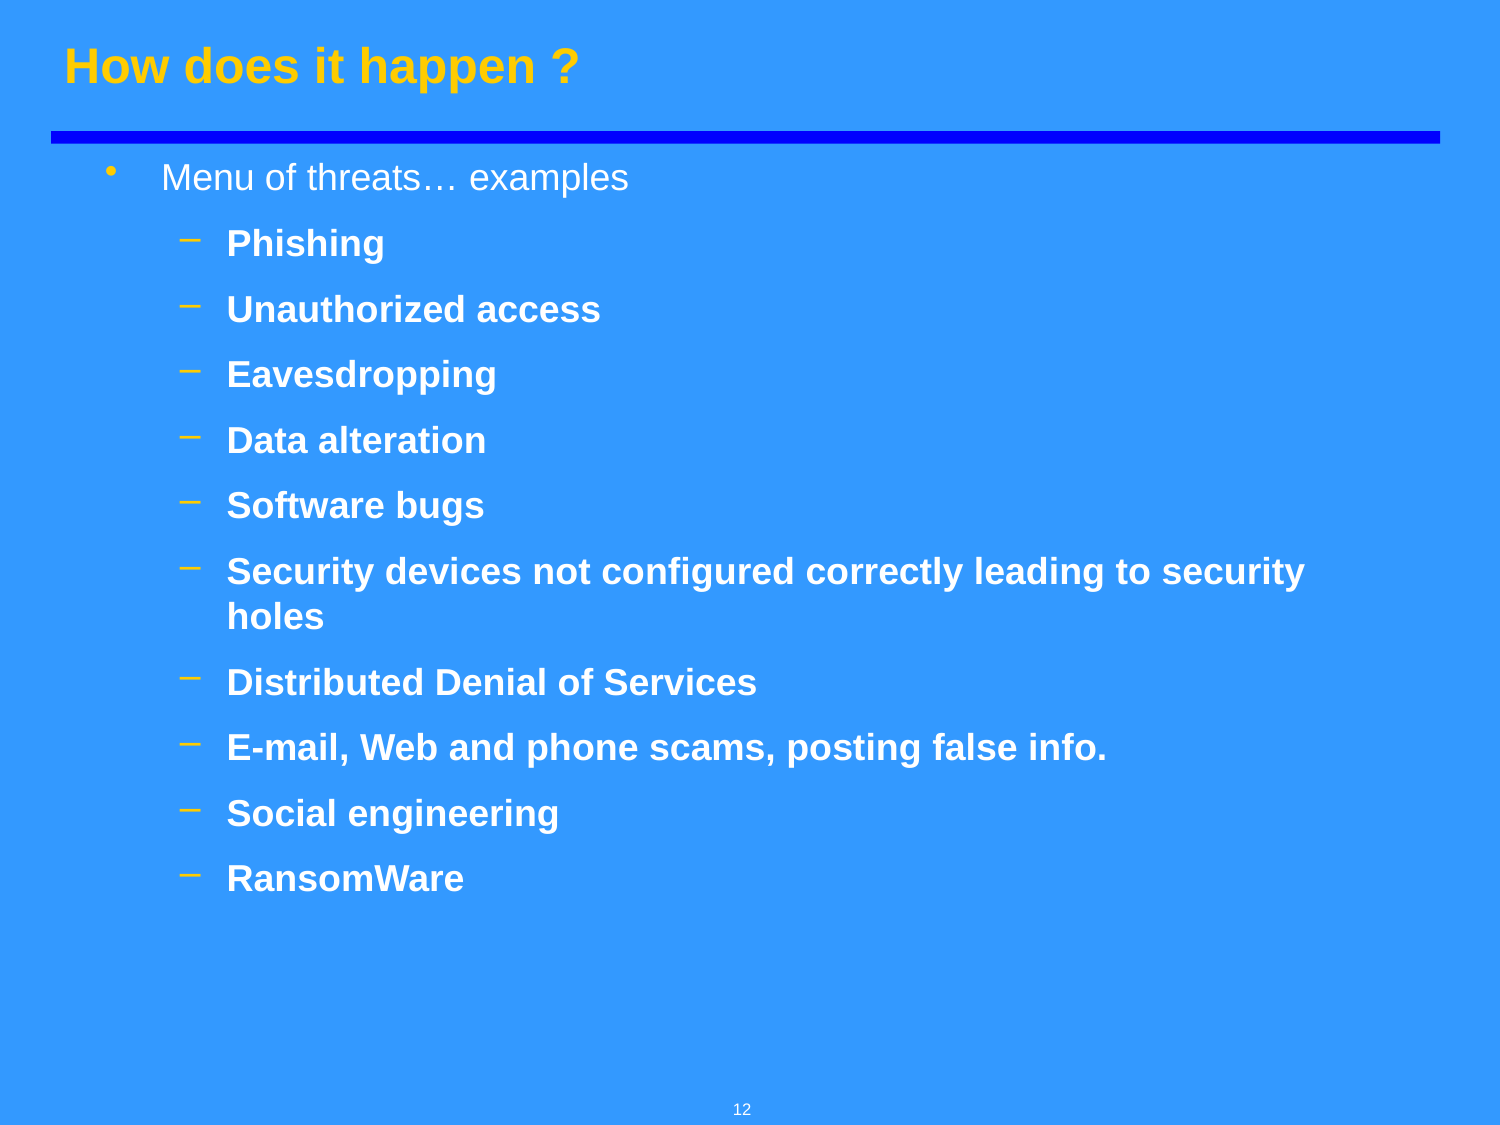

# How does it happen ?
Menu of threats… examples
Phishing
Unauthorized access
Eavesdropping
Data alteration
Software bugs
Security devices not configured correctly leading to security holes
Distributed Denial of Services
E-mail, Web and phone scams, posting false info.
Social engineering
RansomWare

12